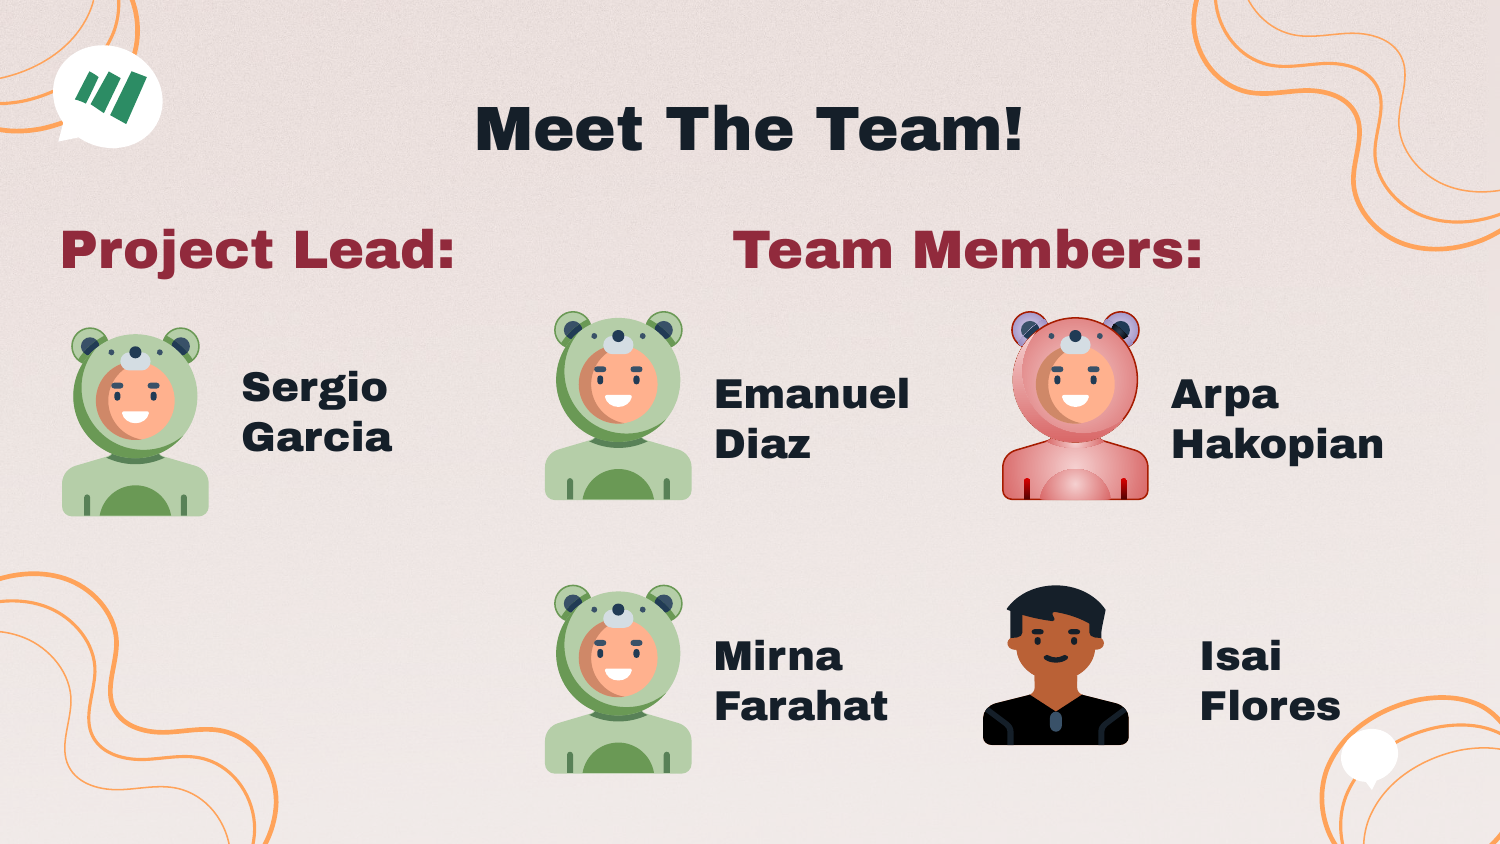

# Meet The Team!
Team Members:
Project Lead:

Sergio
Garcia
Emanuel
Diaz
Arpa Hakopian

Isai
Flores
Mirna
Farahat